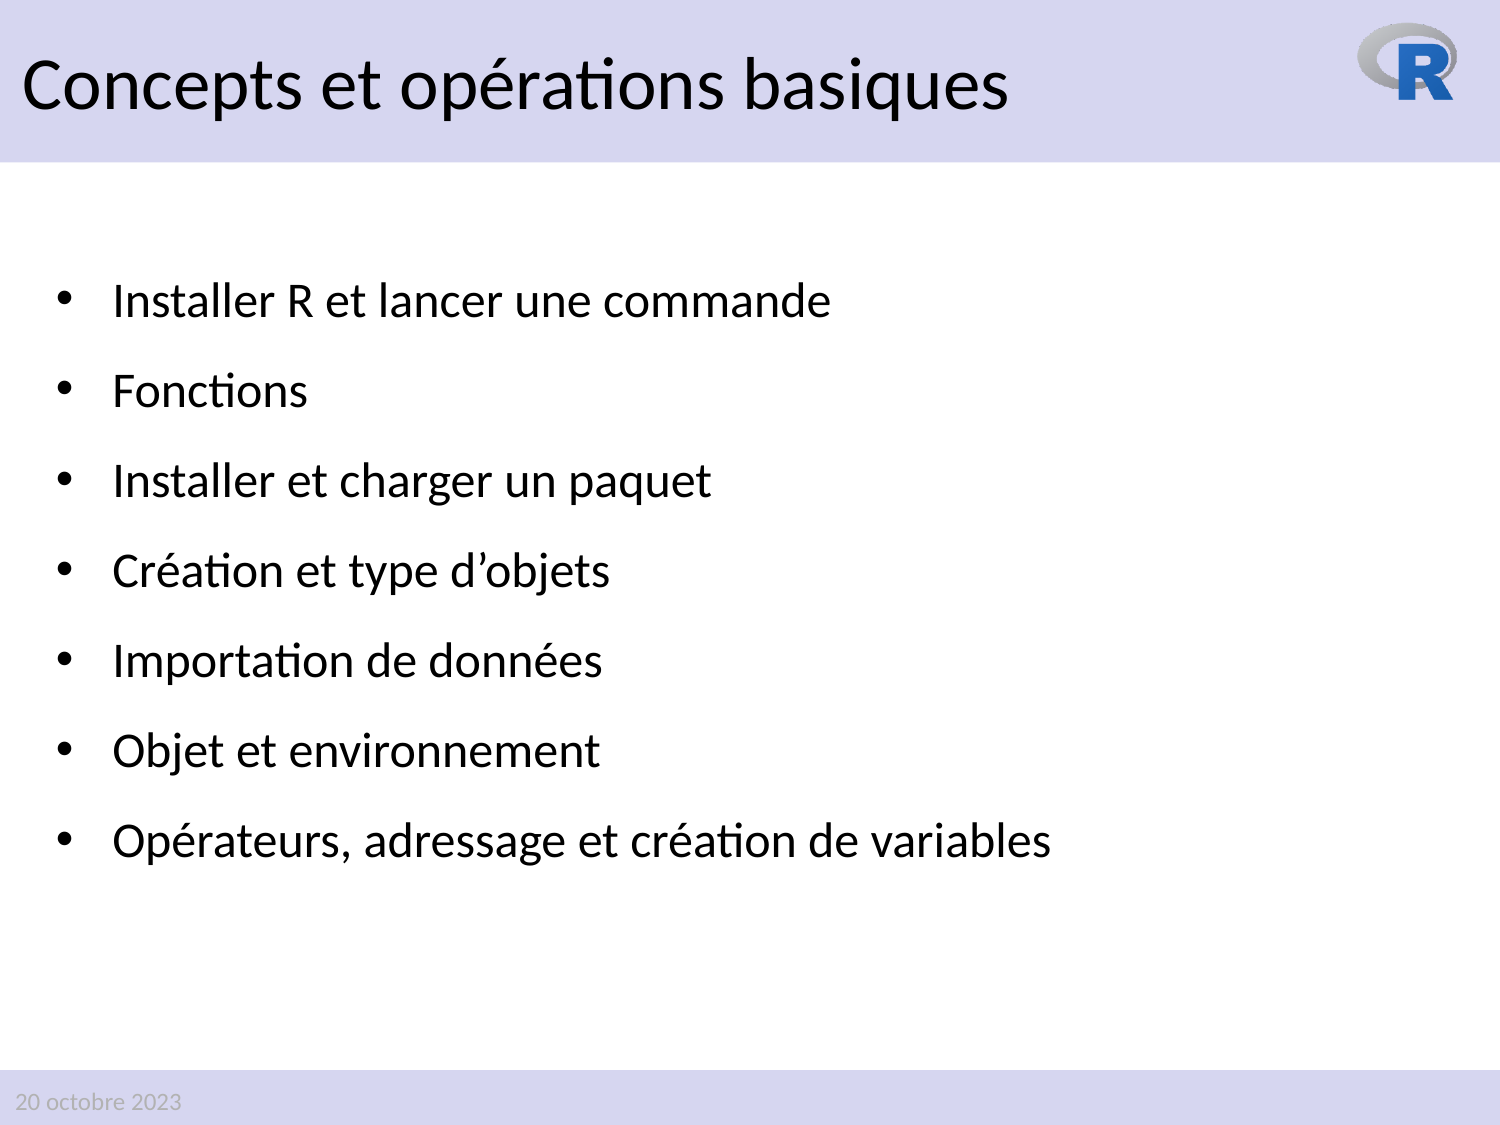

Concepts et opérations basiques
Installer R et lancer une commande
Fonctions
Installer et charger un paquet
Création et type d’objets
Importation de données
Objet et environnement
Opérateurs, adressage et création de variables
20 octobre 2023
13